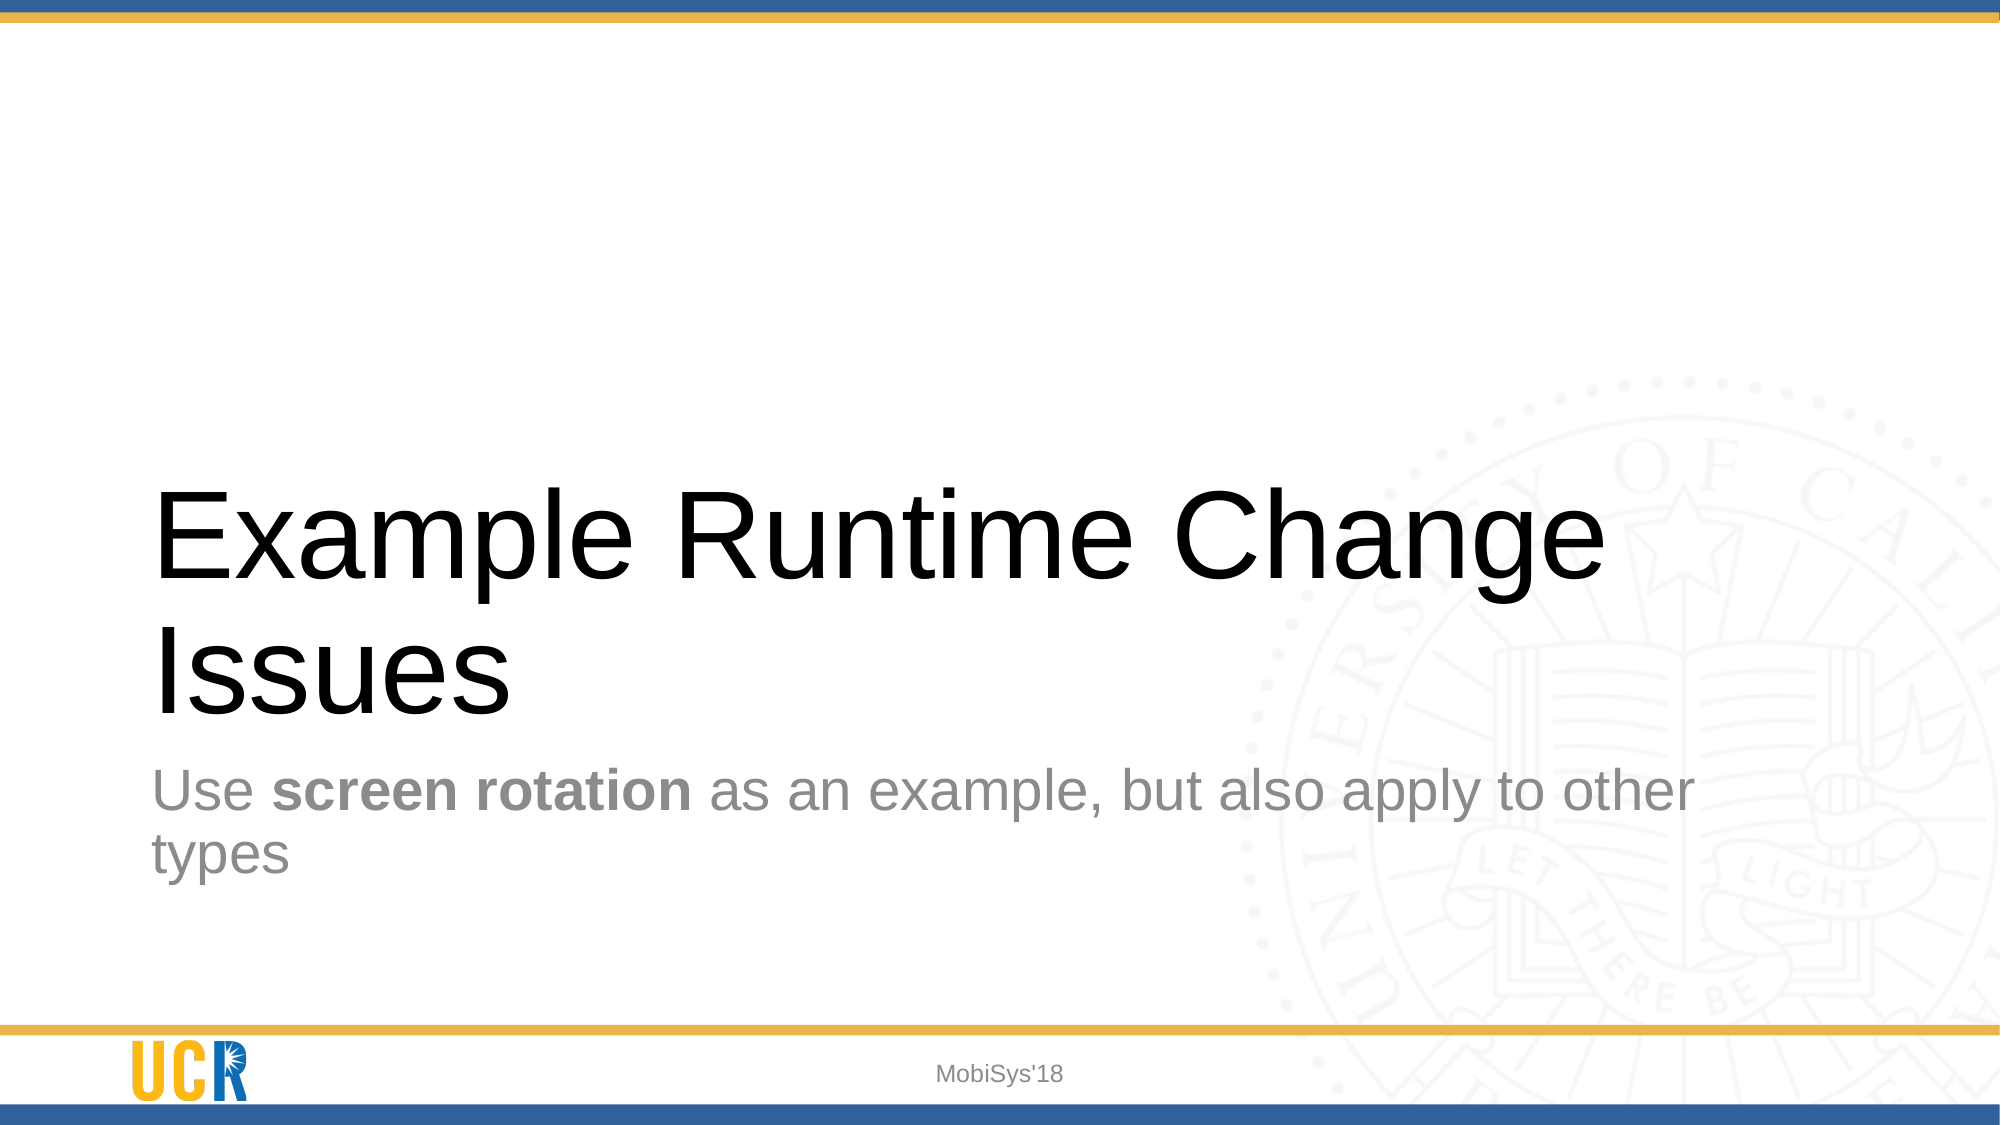

# Example Runtime Change Issues
Use screen rotation as an example, but also apply to other types
MobiSys'18